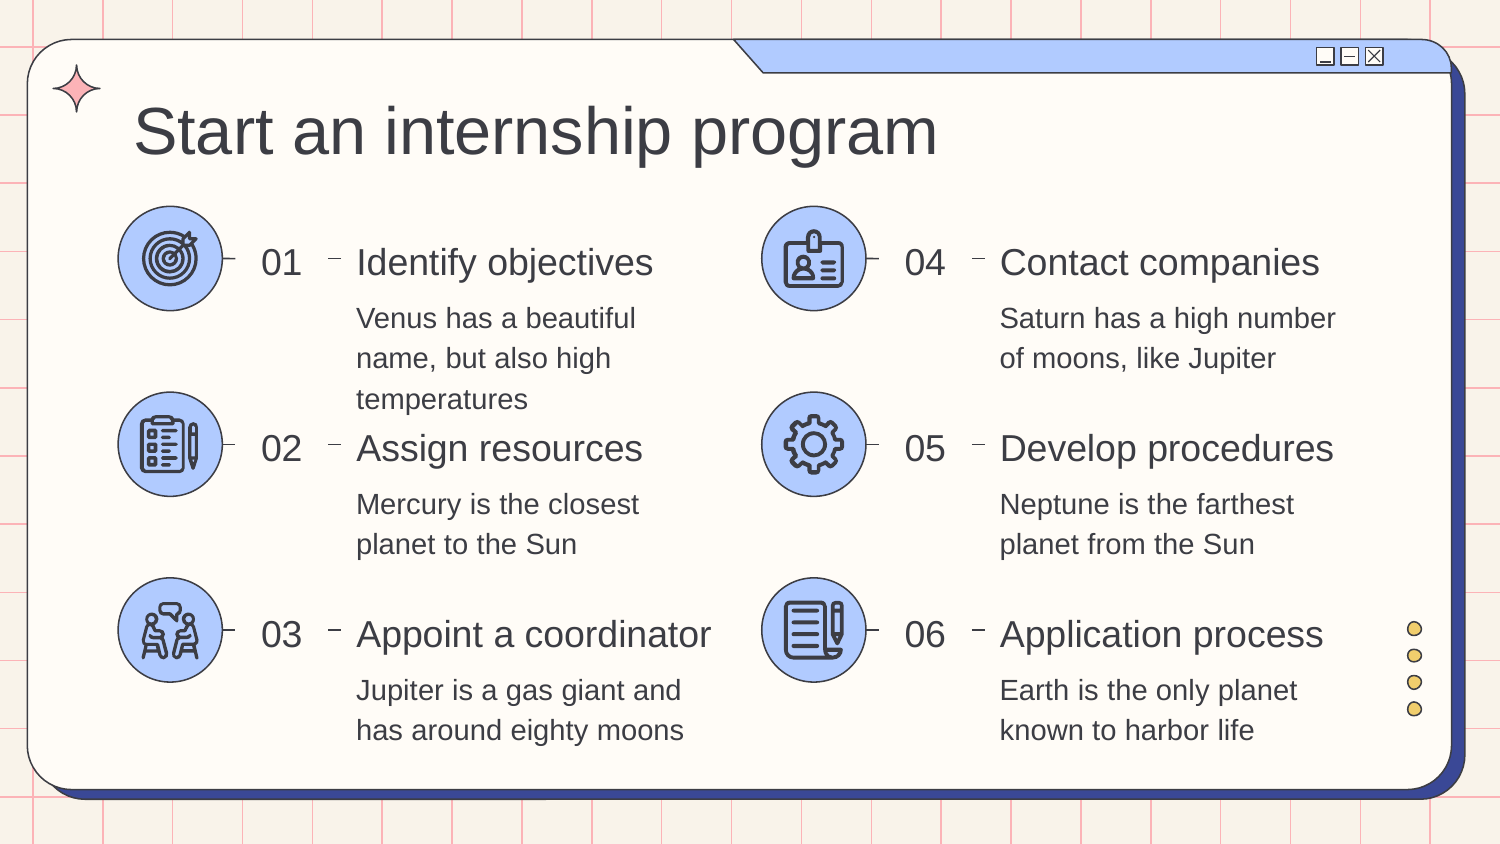

# Start an internship program

01
Identify objectives
04
Contact companies

Venus has a beautiful name, but also high temperatures
Saturn has a high number of moons, like Jupiter

Assign resources
Develop procedures
02
05

Mercury is the closest planet to the Sun
Neptune is the farthest planet from the Sun

Appoint a coordinator
Application process
03
06

Jupiter is a gas giant and has around eighty moons
Earth is the only planet known to harbor life